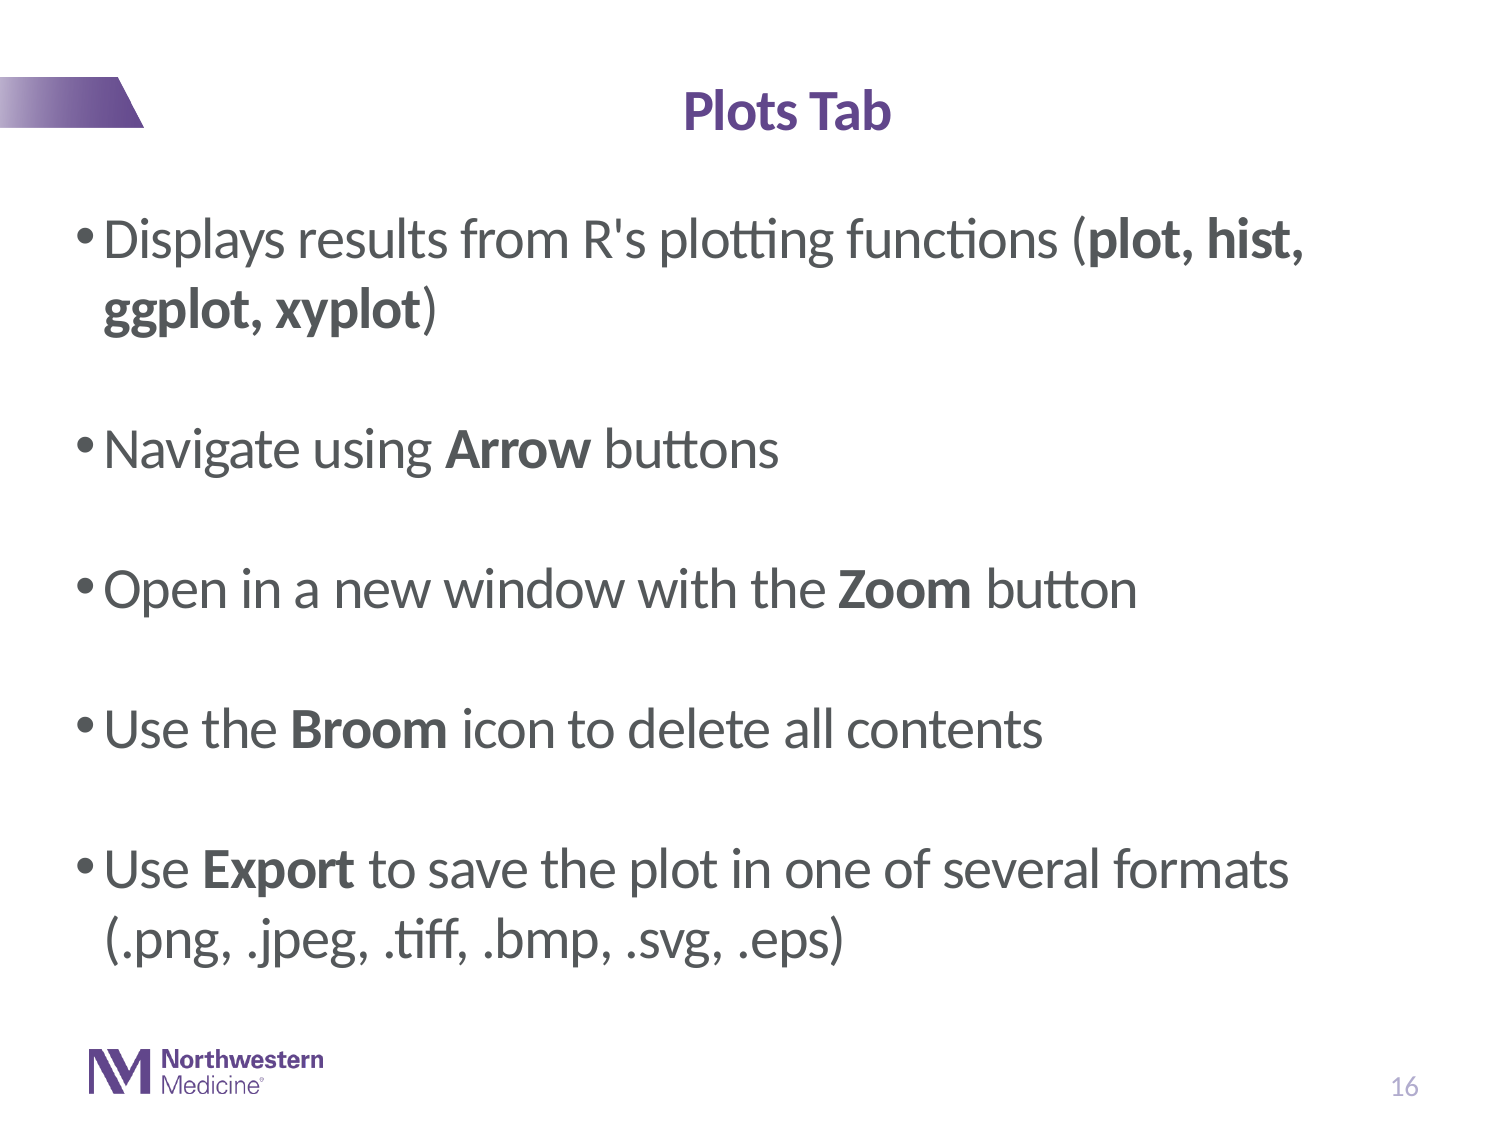

# Plots Tab
Displays results from R's plotting functions (plot, hist, ggplot, xyplot)

Navigate using Arrow buttons

Open in a new window with the Zoom button

Use the Broom icon to delete all contents

Use Export to save the plot in one of several formats (.png, .jpeg, .tiff, .bmp, .svg, .eps)

16